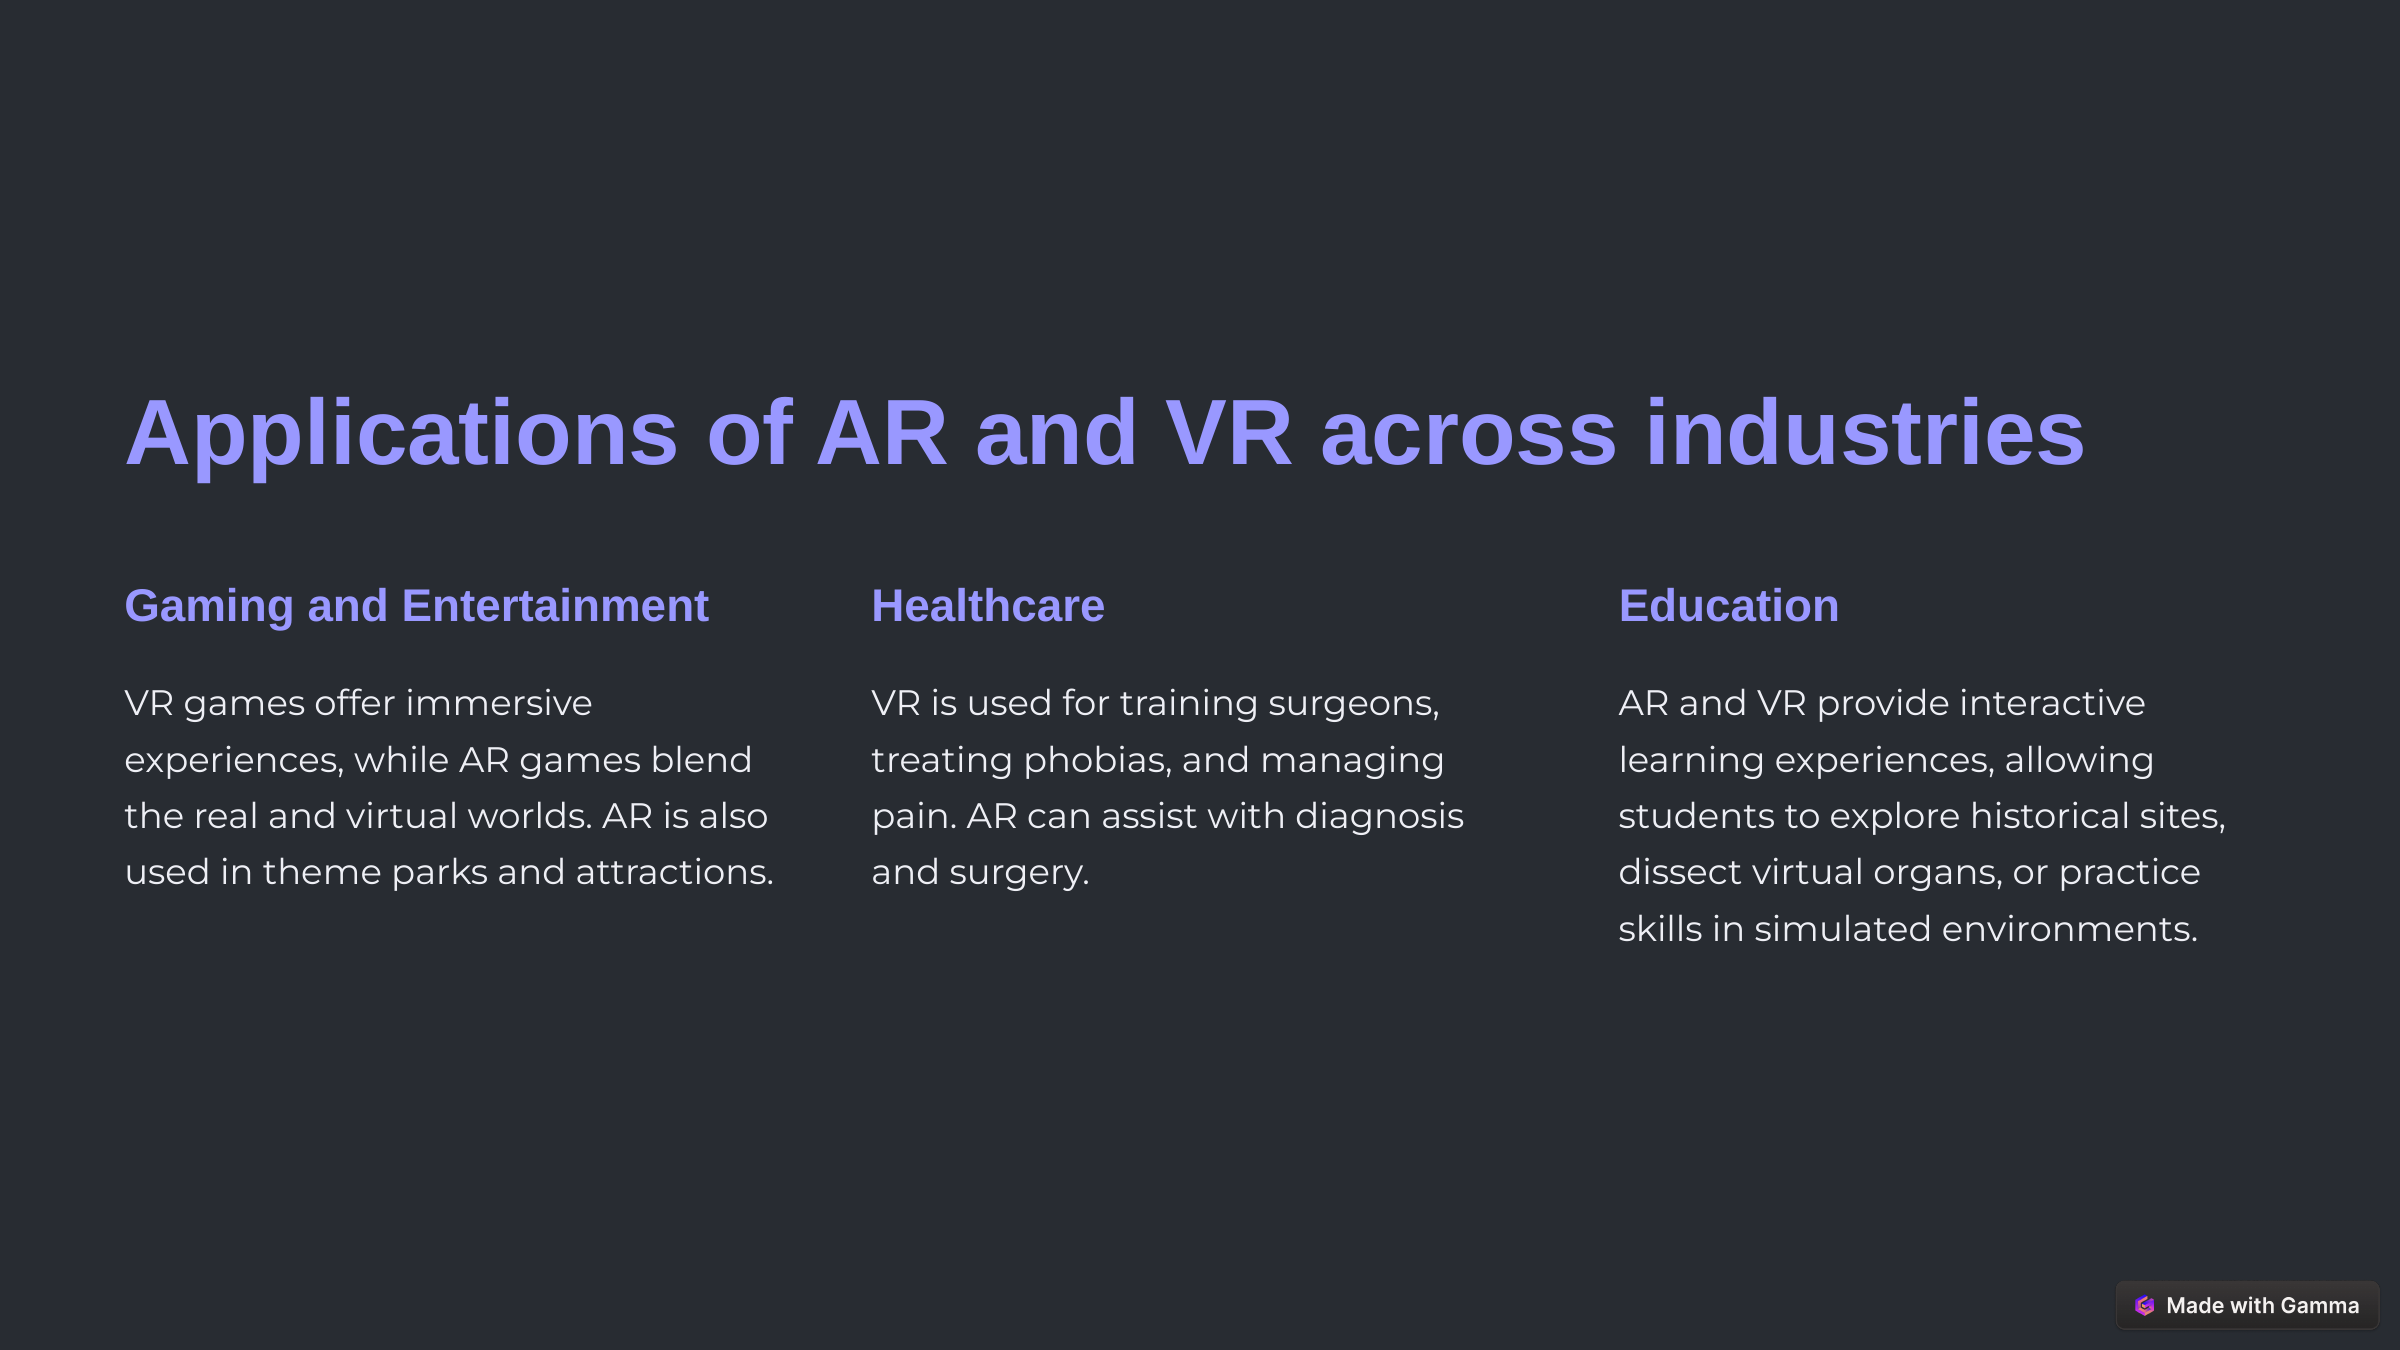

Applications of AR and VR across industries
Gaming and Entertainment
Healthcare
Education
VR games offer immersive experiences, while AR games blend the real and virtual worlds. AR is also used in theme parks and attractions.
VR is used for training surgeons, treating phobias, and managing pain. AR can assist with diagnosis and surgery.
AR and VR provide interactive learning experiences, allowing students to explore historical sites, dissect virtual organs, or practice skills in simulated environments.